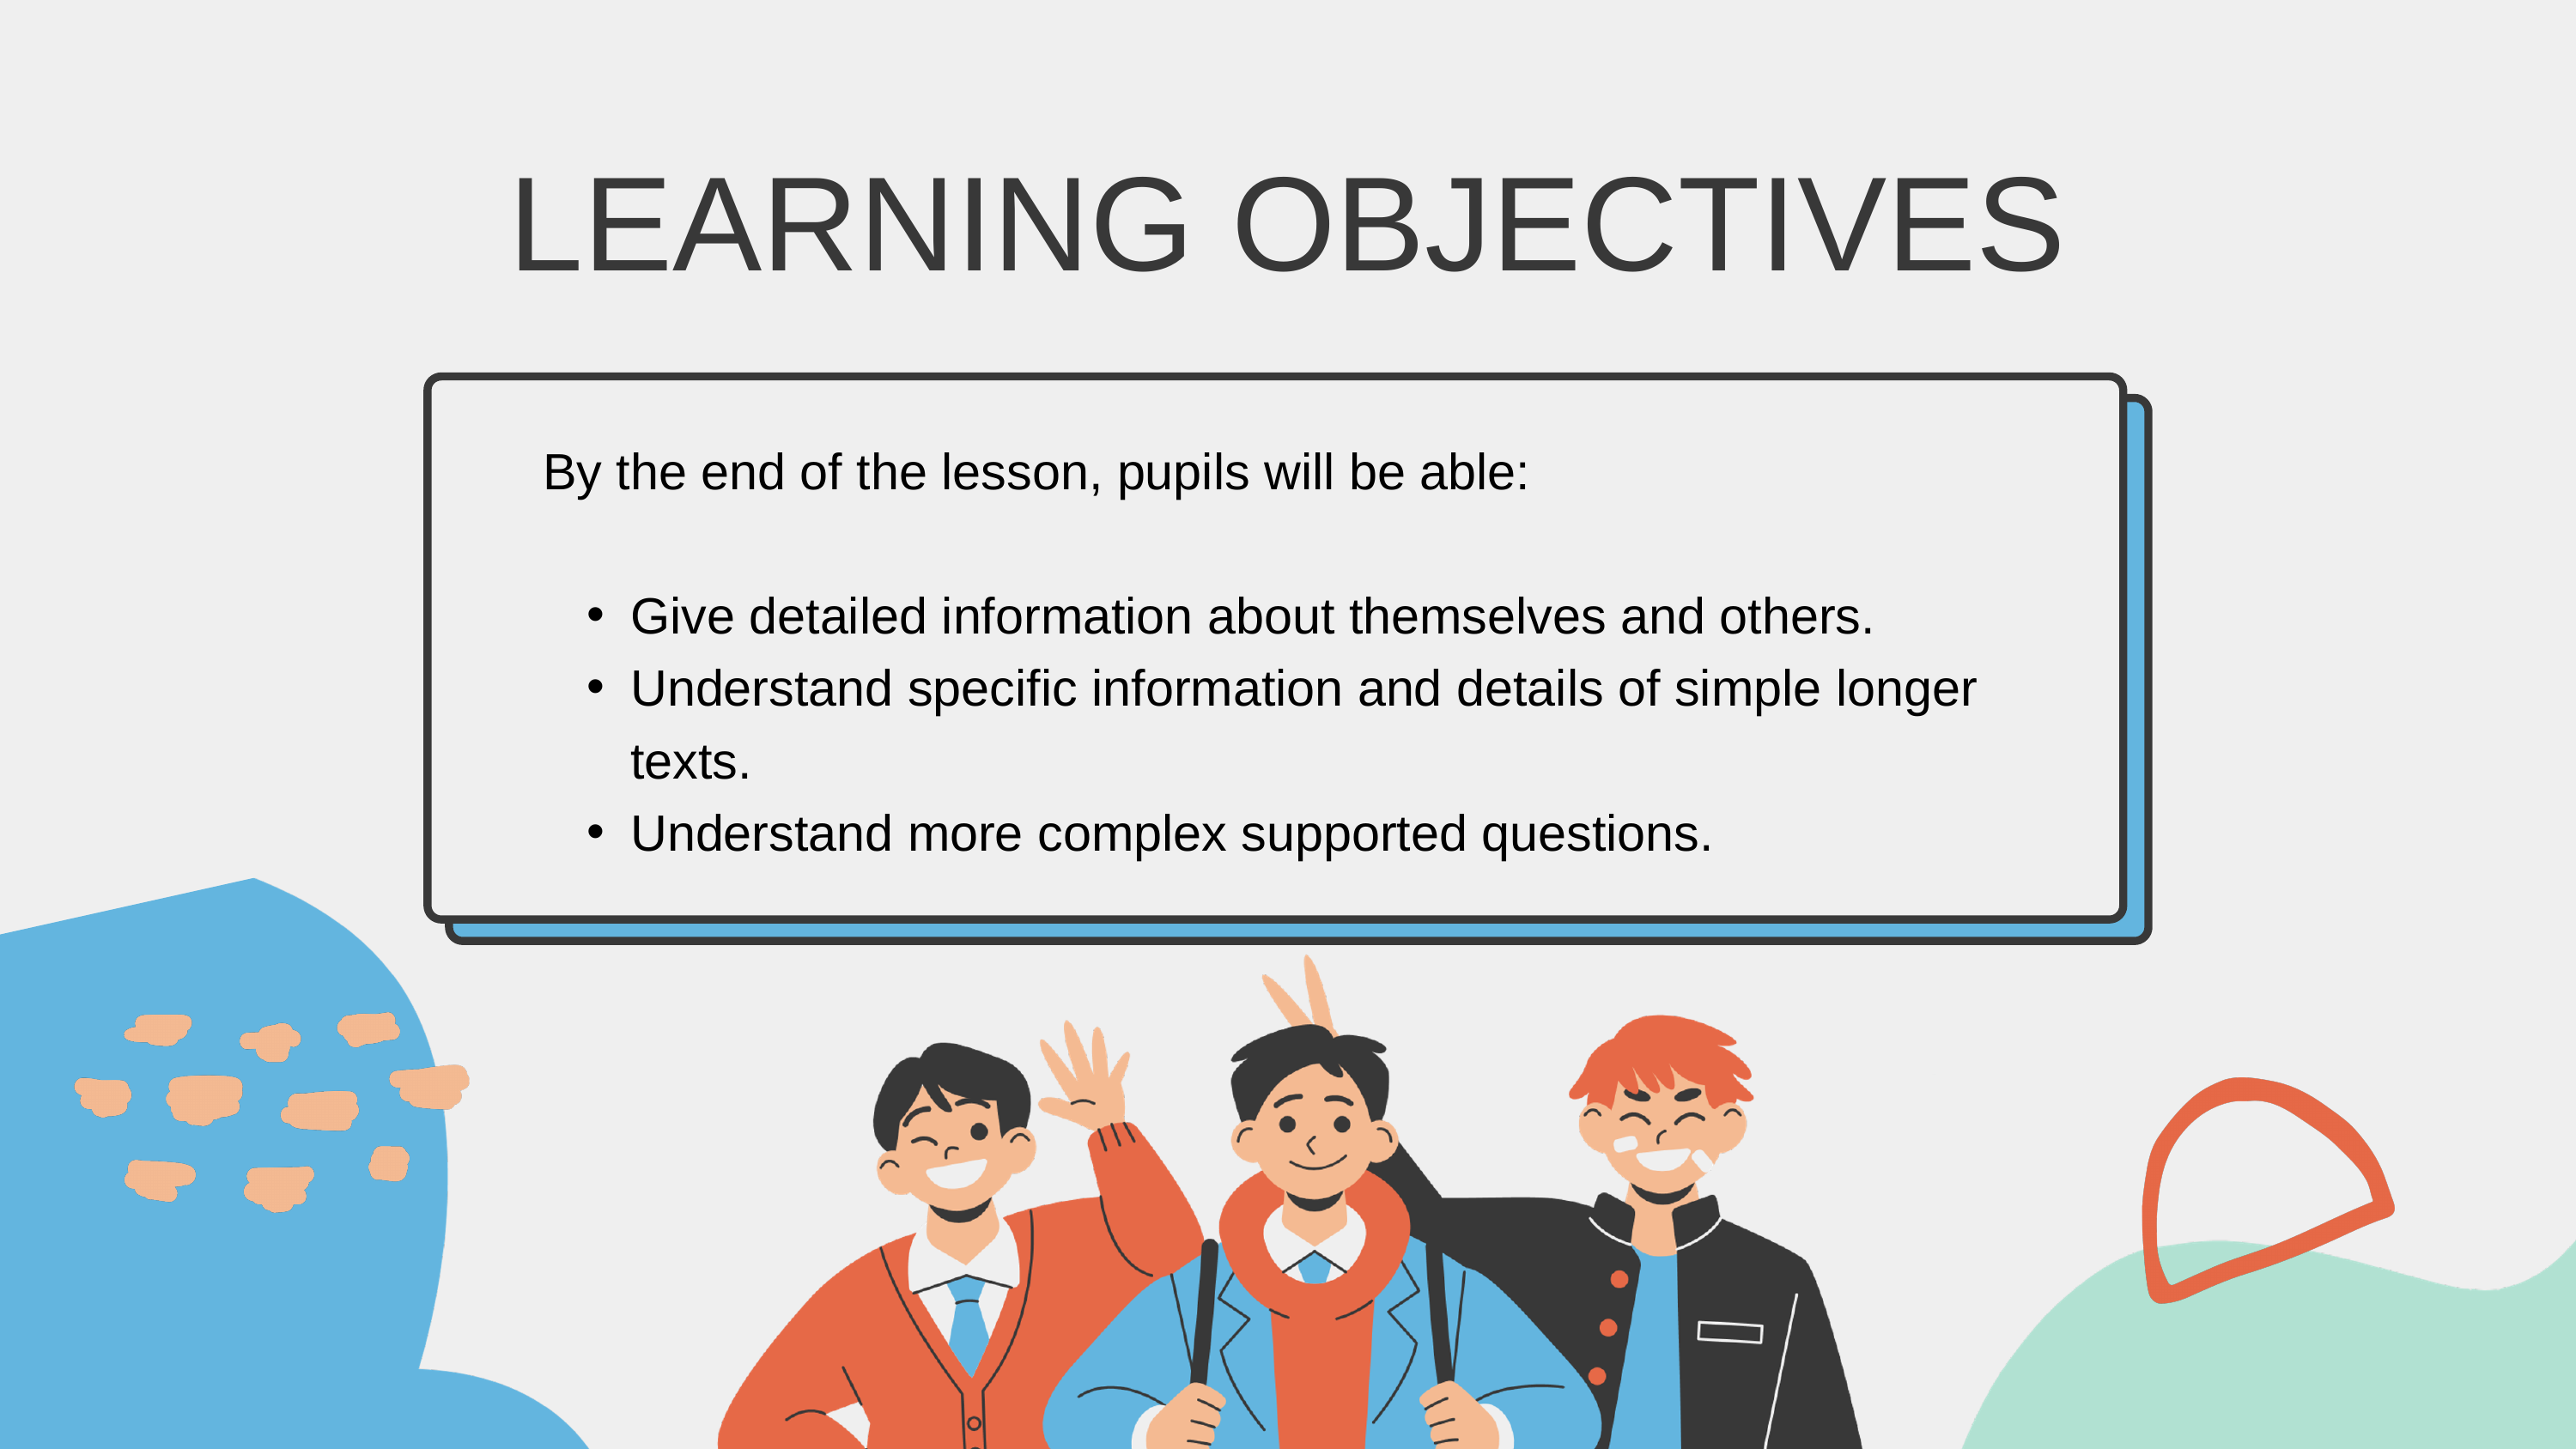

LEARNING OBJECTIVES

By the end of the lesson, pupils will be able:

Give detailed information about themselves and others.
Understand specific information and details of simple longer texts.
Understand more complex supported questions.